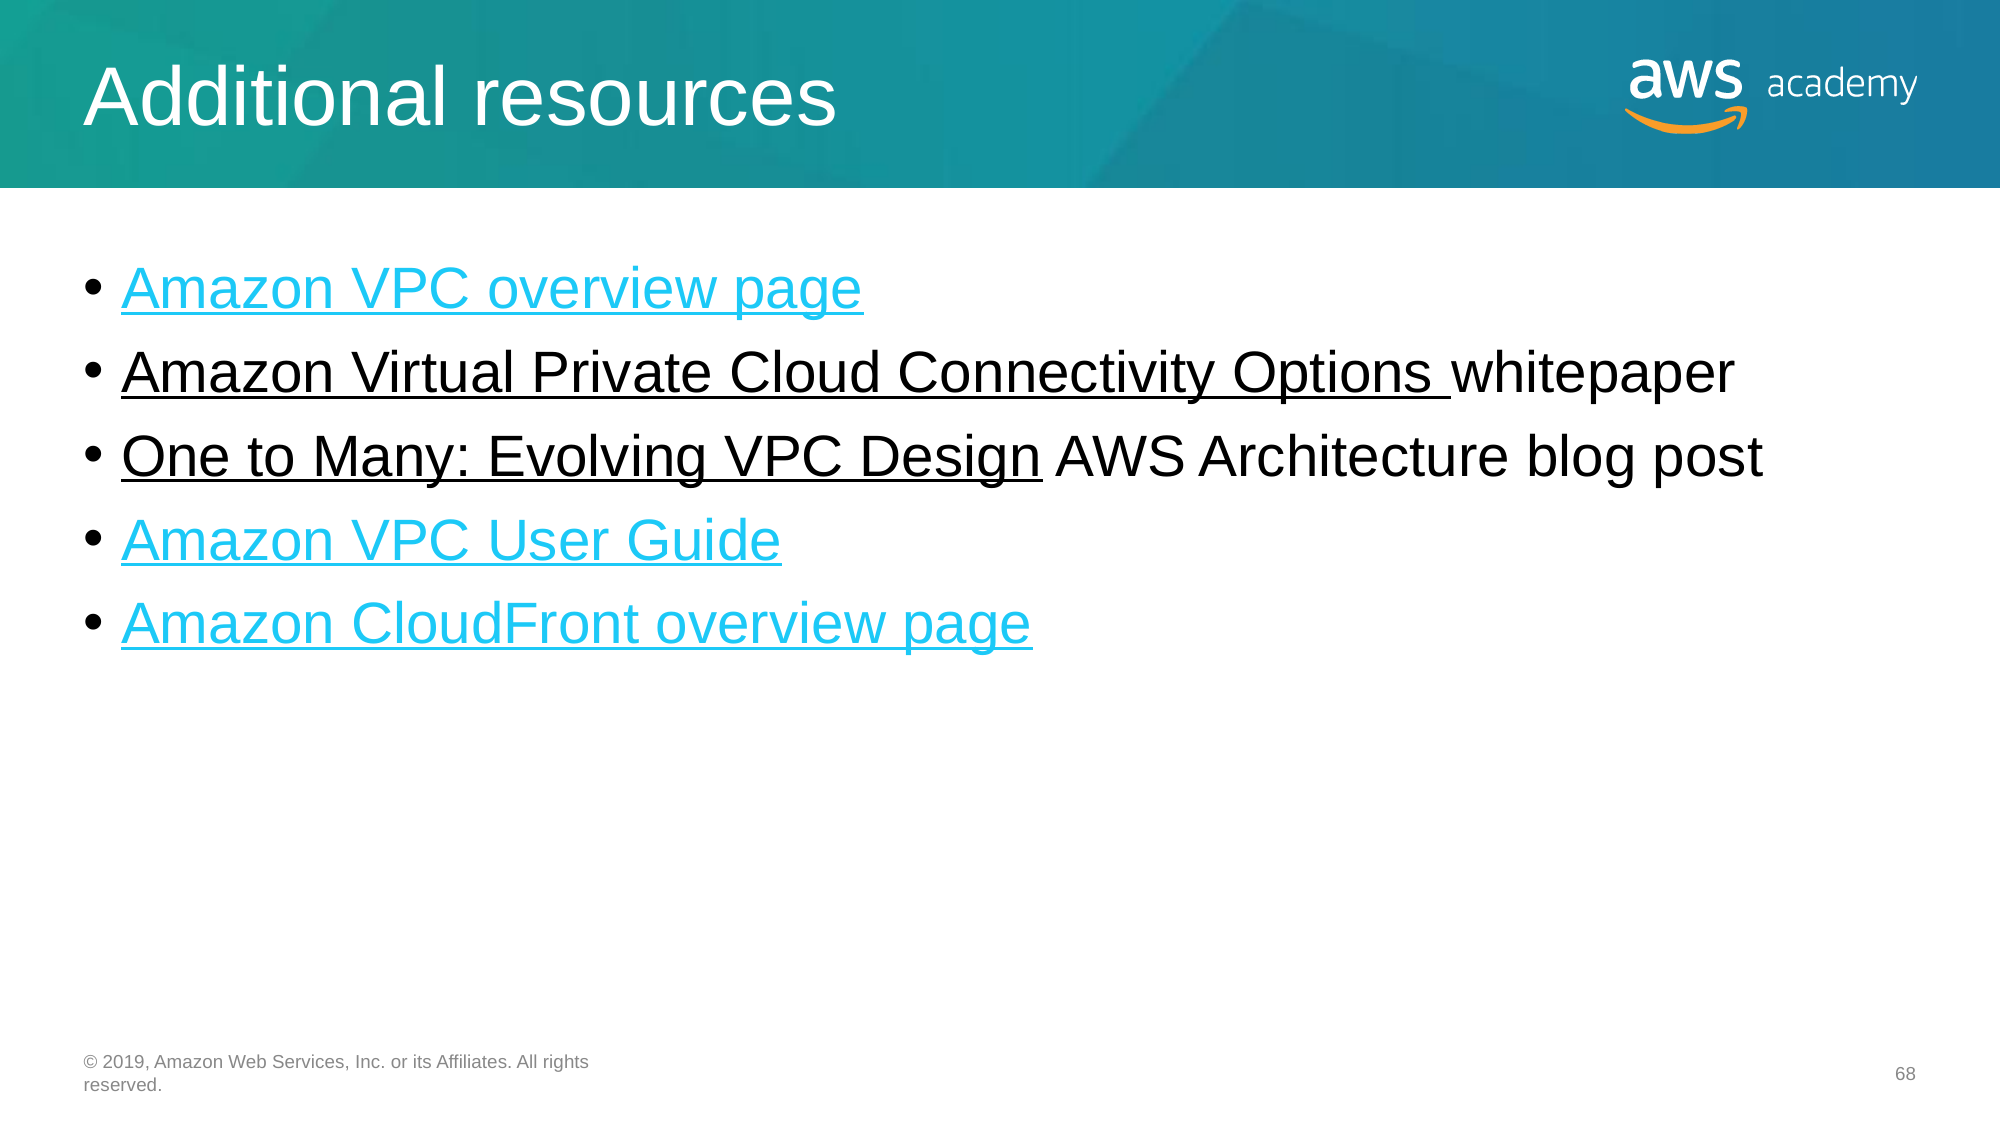

# Additional resources
Amazon VPC overview page
Amazon Virtual Private Cloud Connectivity Options whitepaper
One to Many: Evolving VPC Design AWS Architecture blog post
Amazon VPC User Guide
Amazon CloudFront overview page
© 2019, Amazon Web Services, Inc. or its Affiliates. All rights reserved.
68